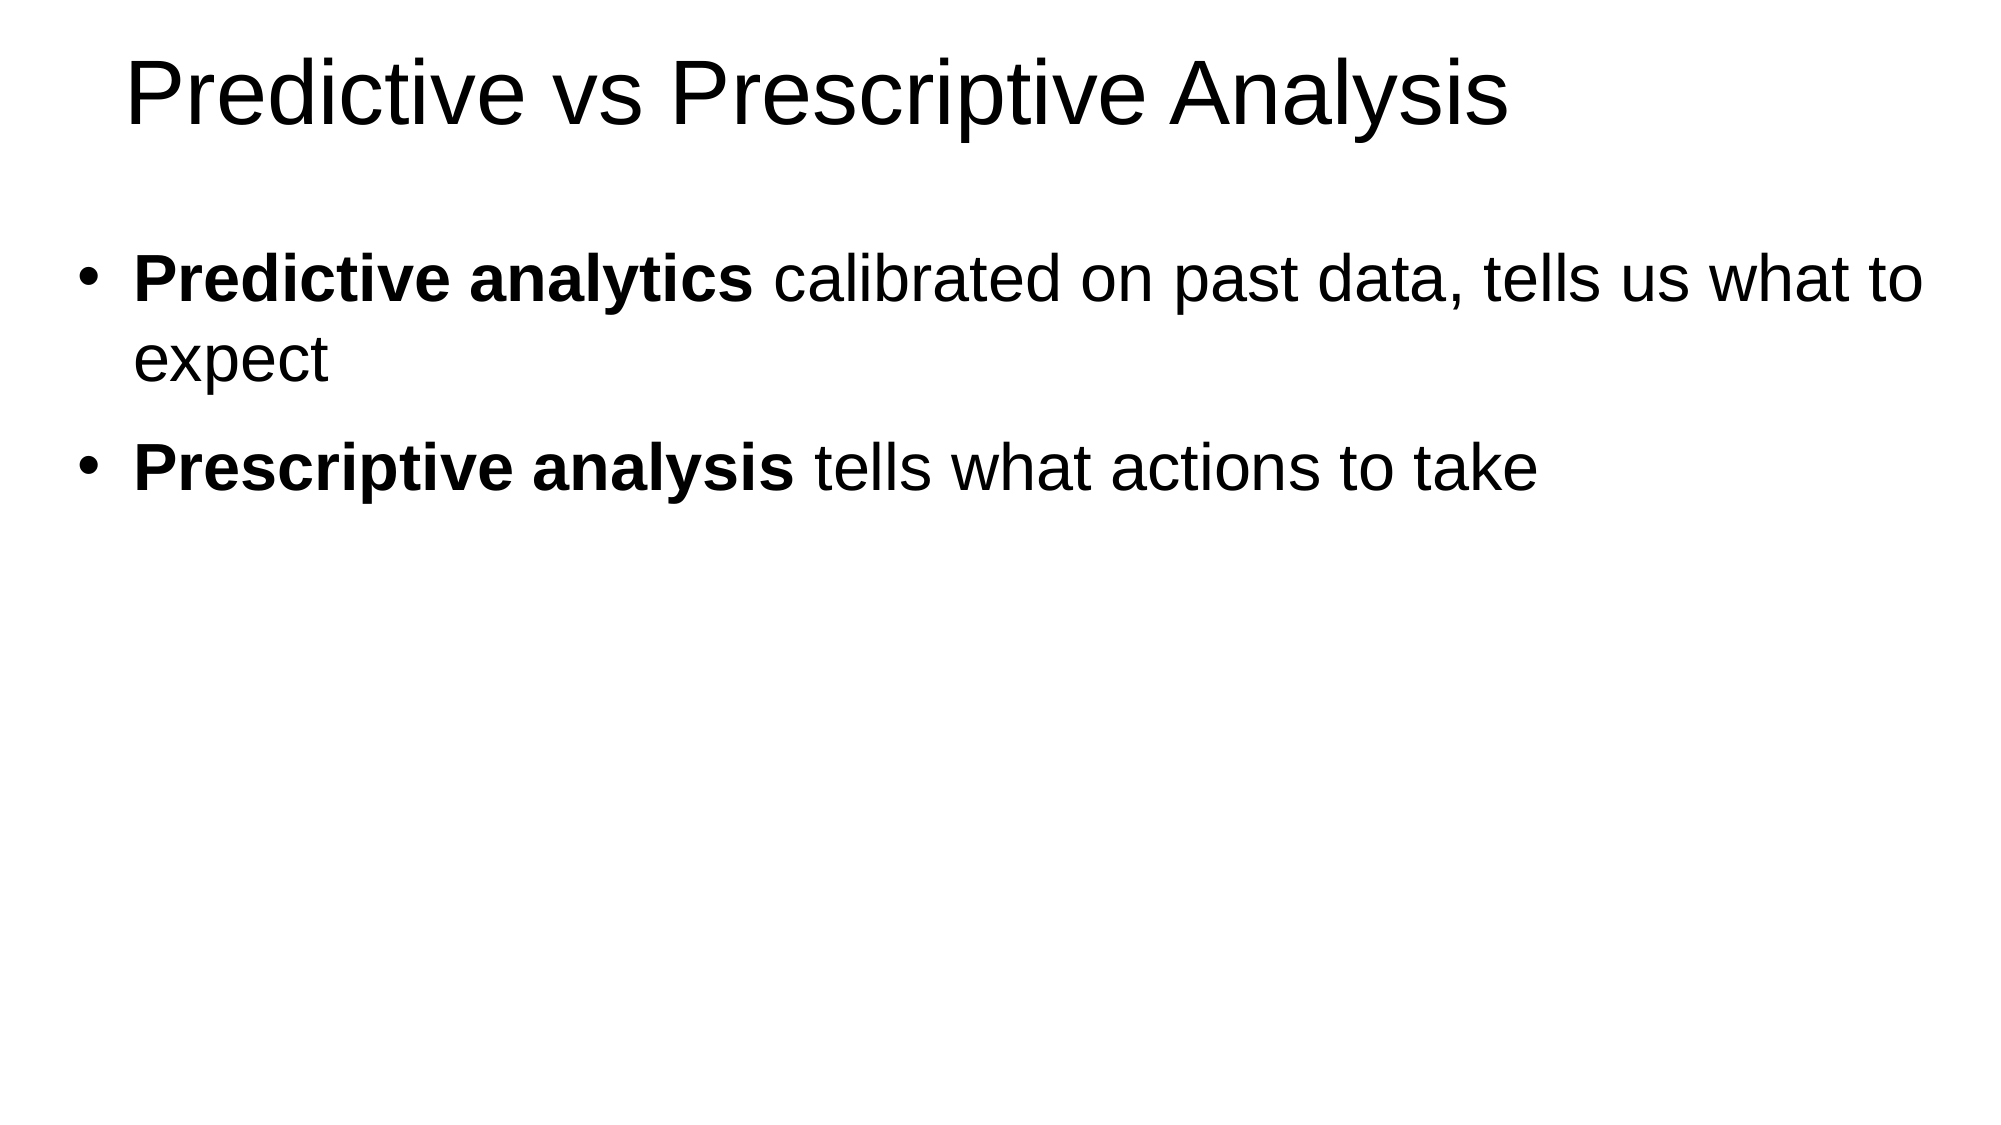

# Predictive vs Prescriptive Analysis
Predictive analytics calibrated on past data, tells us what to expect
Prescriptive analysis tells what actions to take